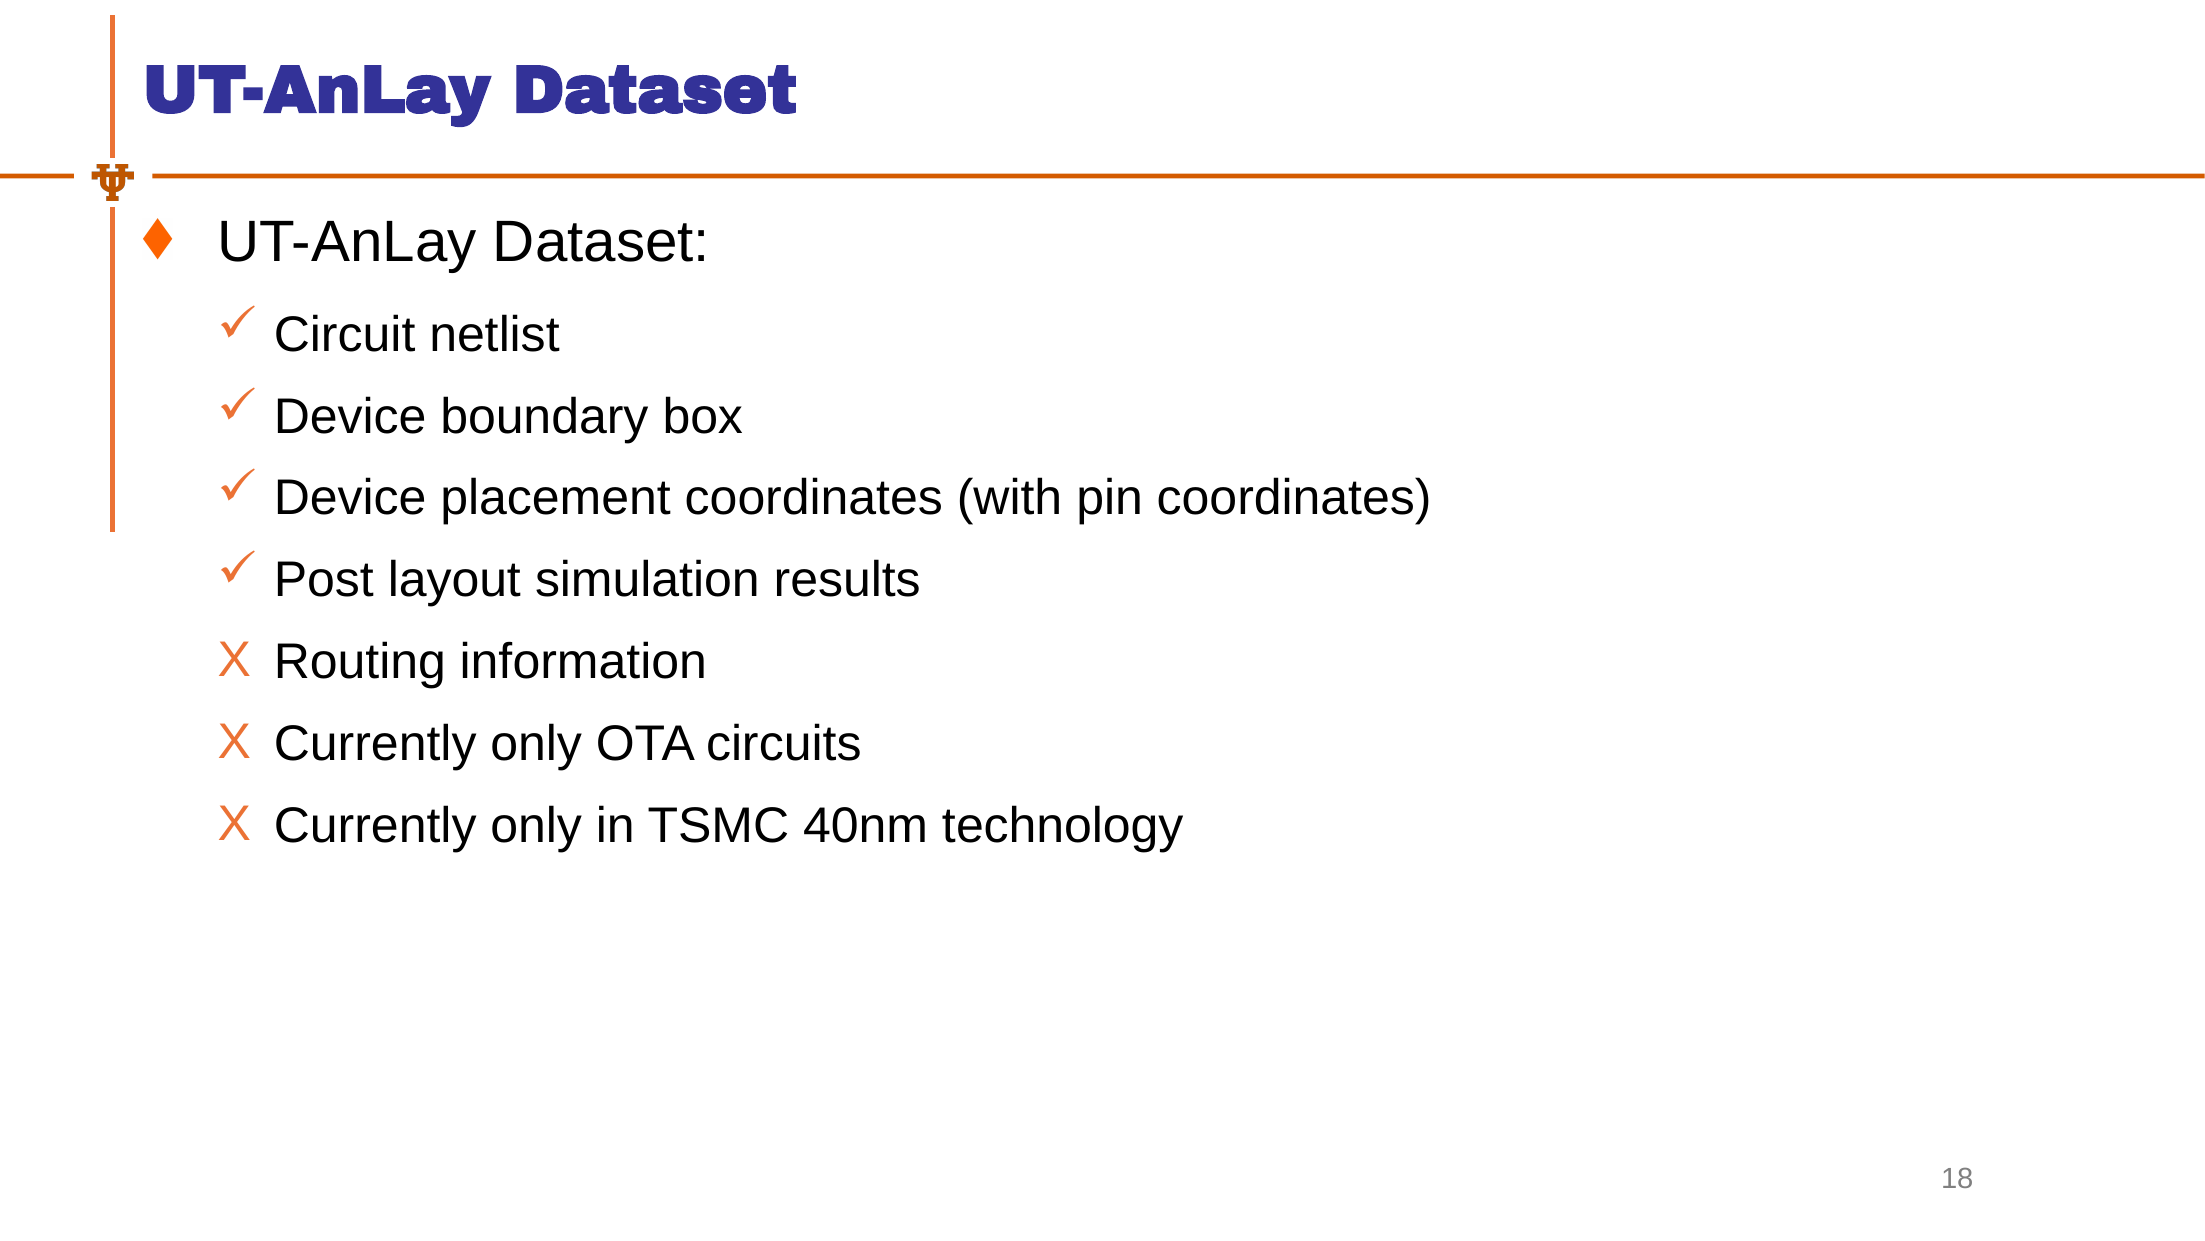

# UT-AnLay Dataset
UT-AnLay Dataset:
Circuit netlist
Device boundary box
Device placement coordinates (with pin coordinates)
Post layout simulation results
Routing information
Currently only OTA circuits
Currently only in TSMC 40nm technology

18